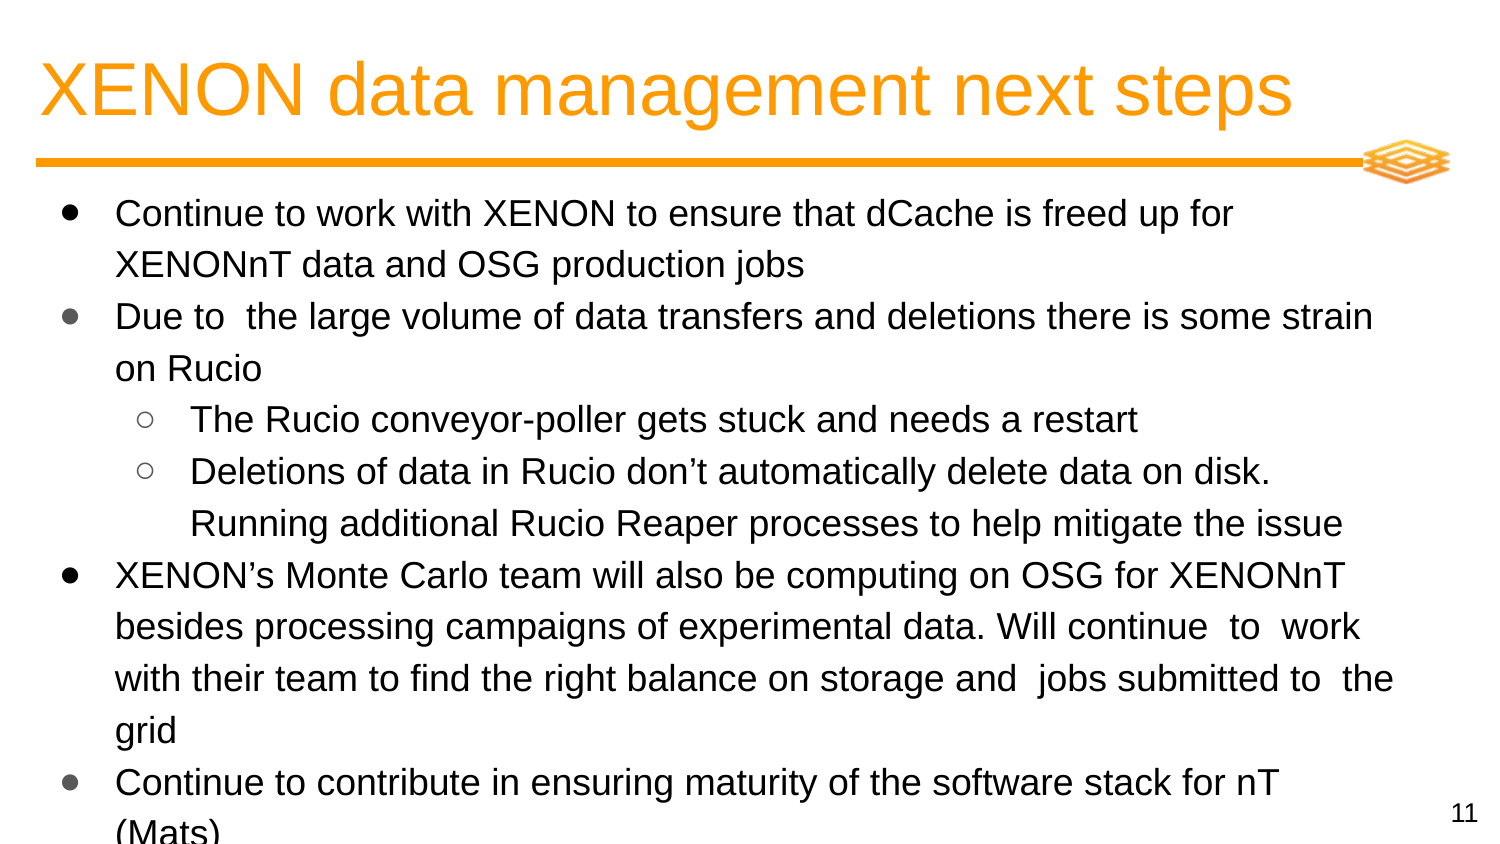

# XENON data management next steps
Continue to work with XENON to ensure that dCache is freed up for XENONnT data and OSG production jobs
Due to  the large volume of data transfers and deletions there is some strain on Rucio
The Rucio conveyor-poller gets stuck and needs a restart
Deletions of data in Rucio don’t automatically delete data on disk. Running additional Rucio Reaper processes to help mitigate the issue
XENON’s Monte Carlo team will also be computing on OSG for XENONnT besides processing campaigns of experimental data. Will continue  to  work with their team to find the right balance on storage and  jobs submitted to  the grid
Continue to contribute in ensuring maturity of the software stack for nT  (Mats)
11